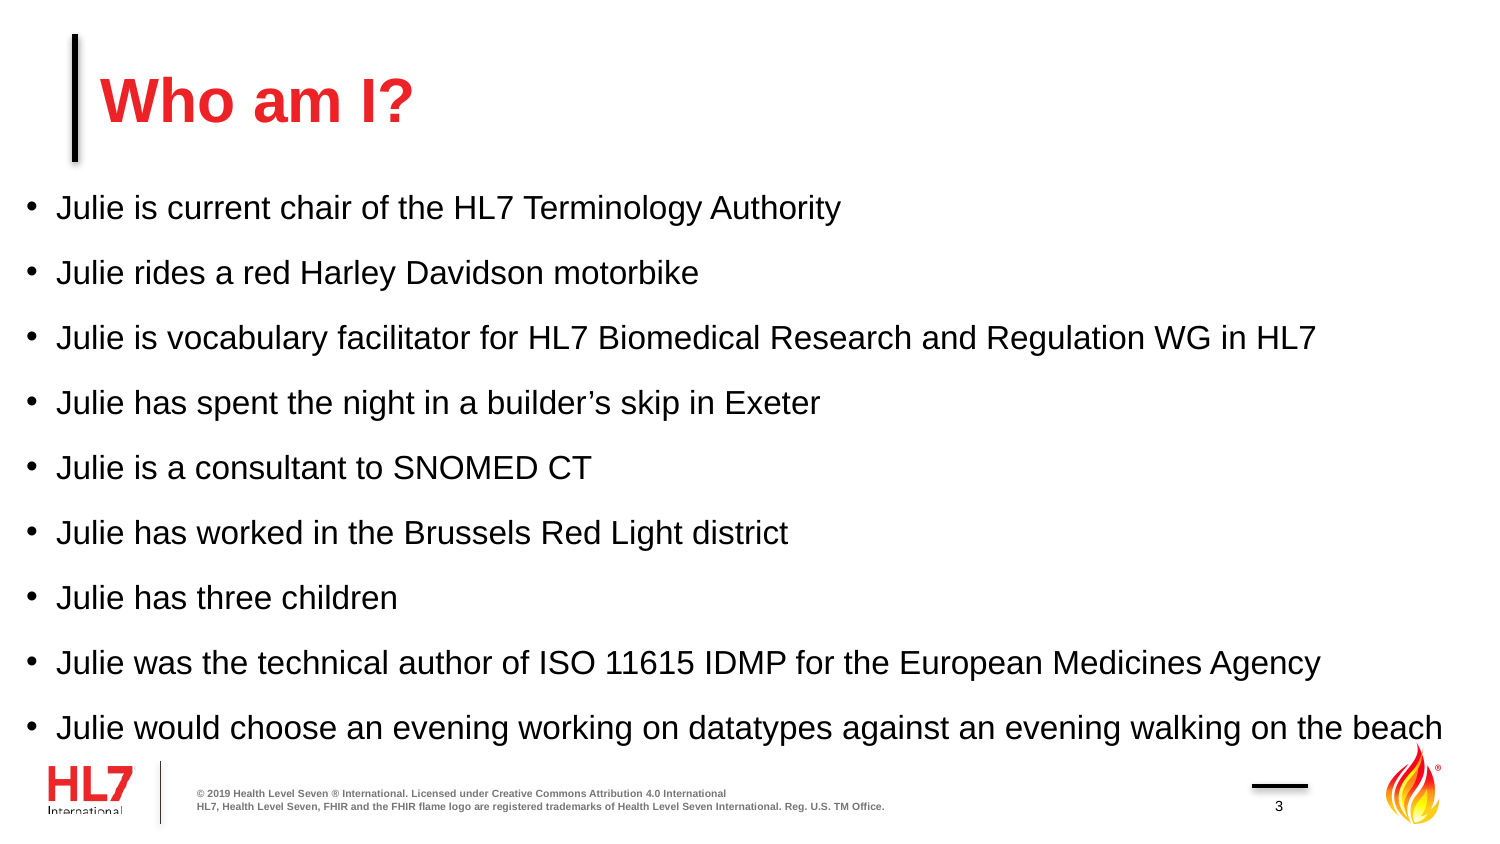

# Who am I?
Julie is current chair of the HL7 Terminology Authority
Julie rides a red Harley Davidson motorbike
Julie is vocabulary facilitator for HL7 Biomedical Research and Regulation WG in HL7
Julie has spent the night in a builder’s skip in Exeter
Julie is a consultant to SNOMED CT
Julie has worked in the Brussels Red Light district
Julie has three children
Julie was the technical author of ISO 11615 IDMP for the European Medicines Agency
Julie would choose an evening working on datatypes against an evening walking on the beach

© 2019 Health Level Seven ® International. Licensed under Creative Commons Attribution 4.0 International
HL7, Health Level Seven, FHIR and the FHIR flame logo are registered trademarks of Health Level Seven International. Reg. U.S. TM Office.
3